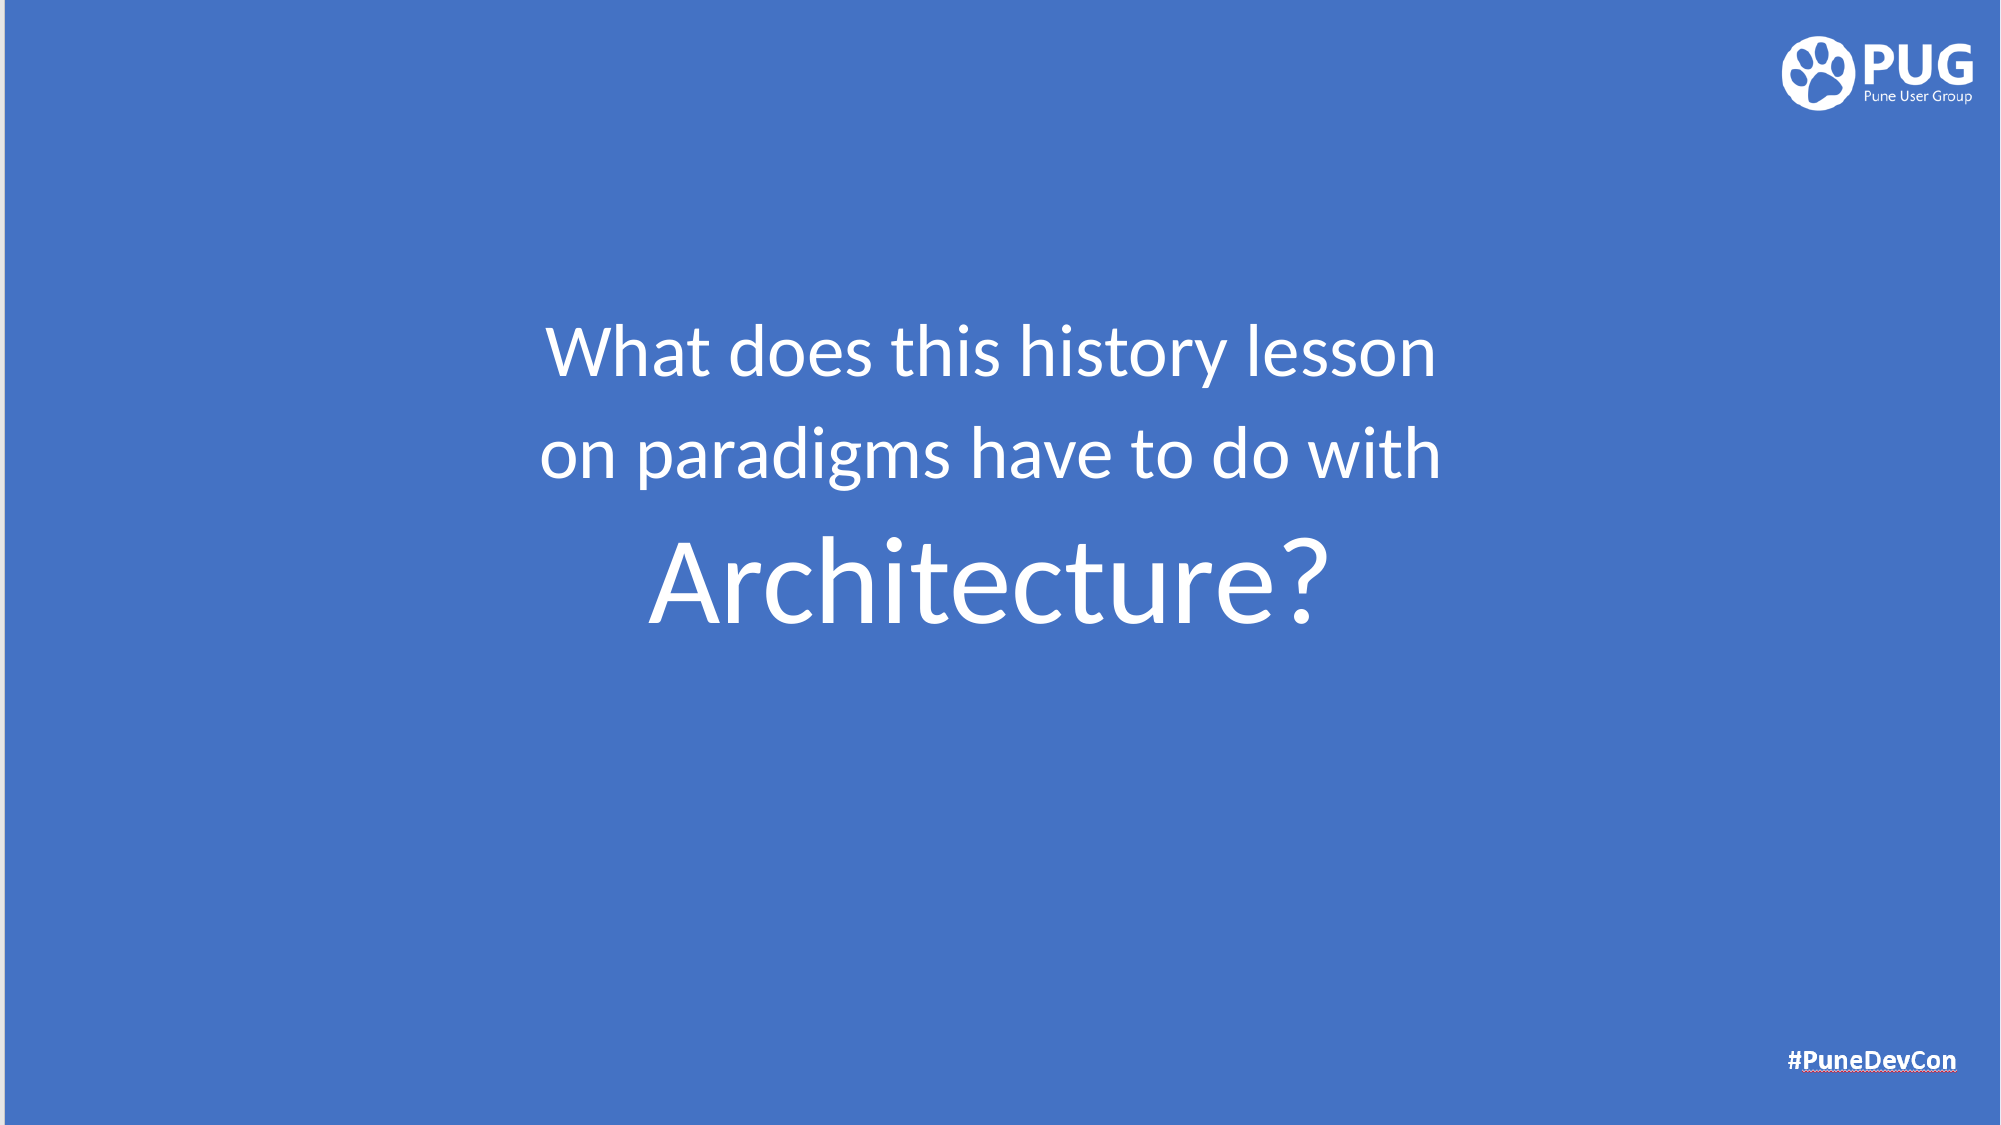

What does this history lesson
on paradigms have to do with
Architecture?